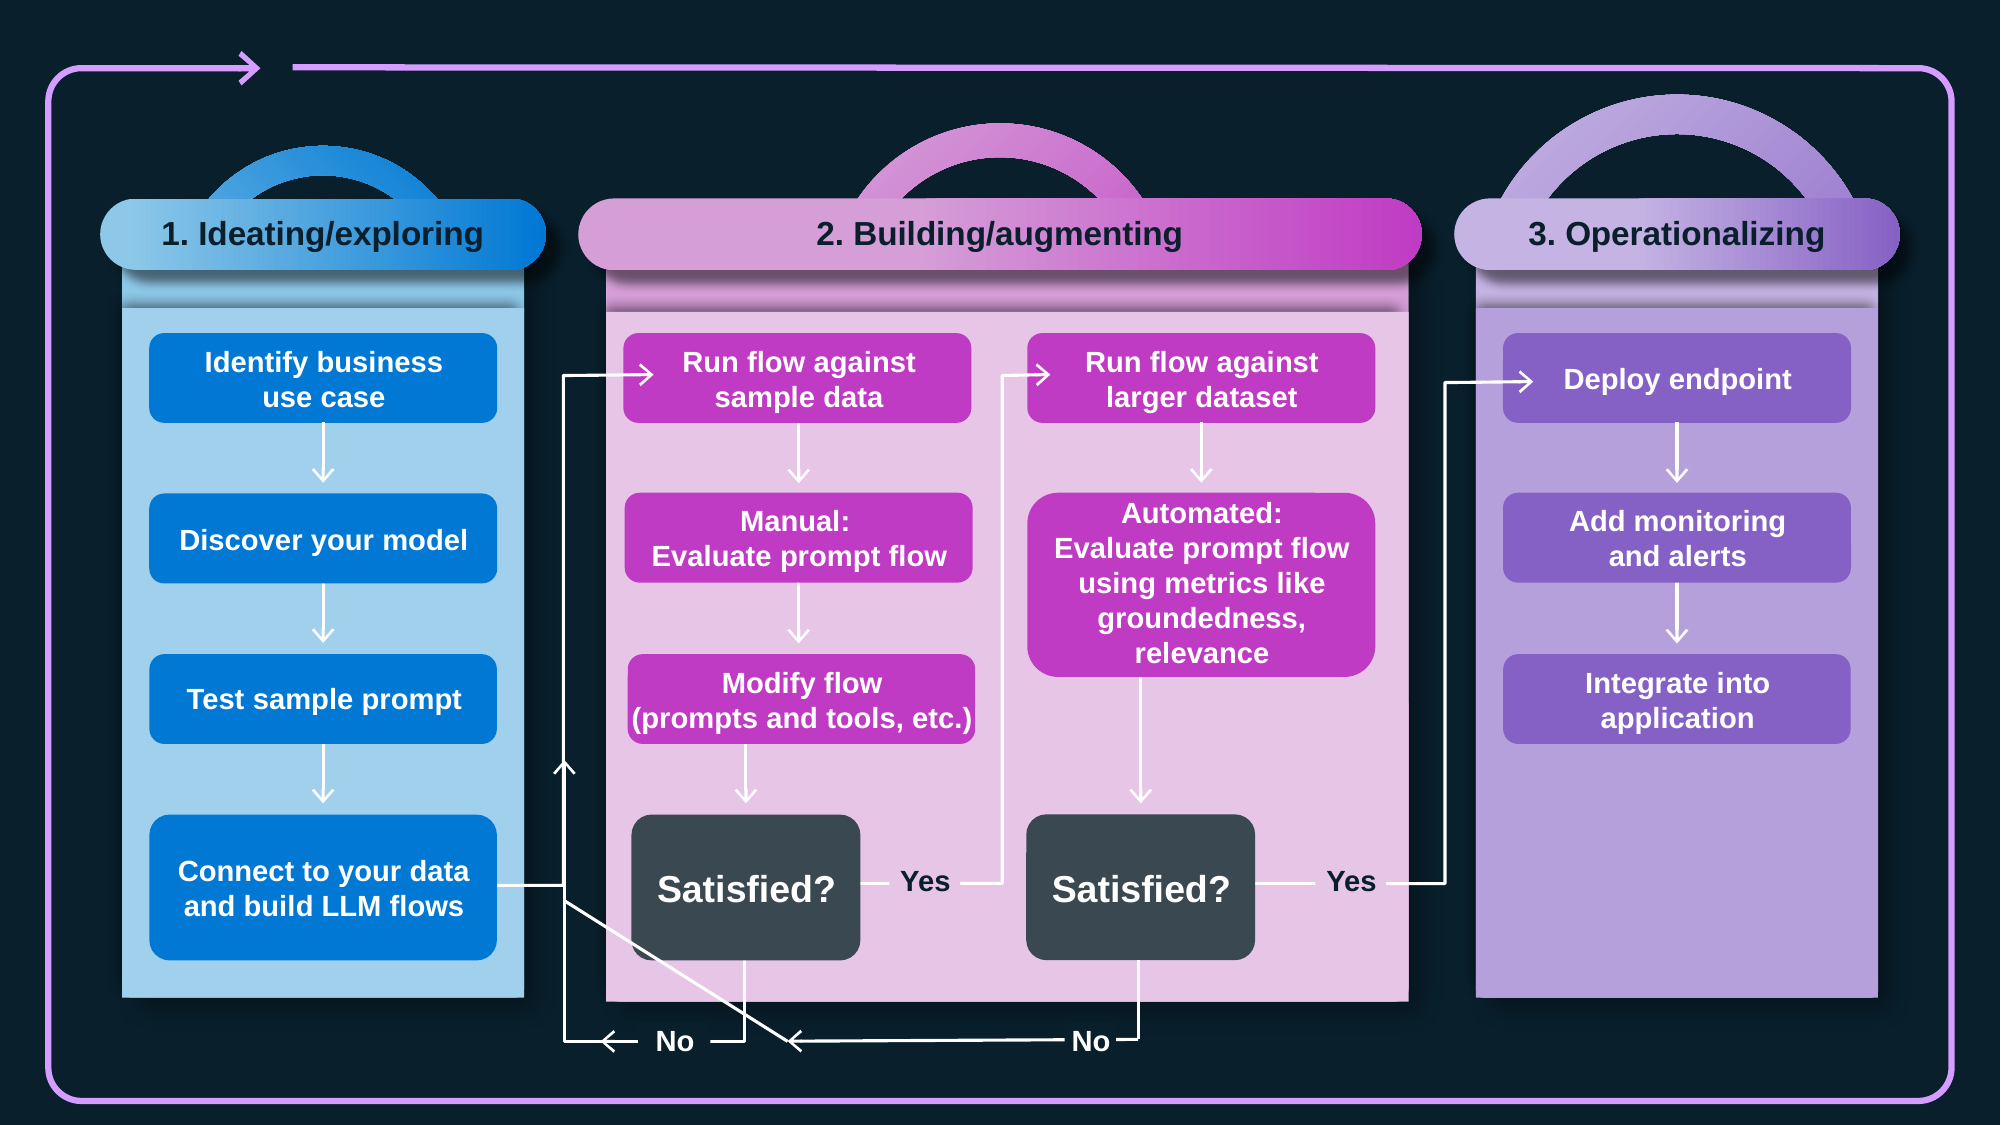

1. Ideating/exploring
2. Building/augmenting
3. Operationalizing

Identify business
use case
Run flow against
sample data
Run flow against
larger dataset
Deploy endpoint

Manual:
Evaluate prompt flow
Add monitoring
and alerts
Automated:
Evaluate prompt flow using metrics like groundedness, relevance
Discover your model

Modify flow
(prompts and tools, etc.)
Integrate into
application
Test sample prompt

Connect to your data and build LLM flows
Yes
Yes
Satisfied?
Satisfied?
No
No